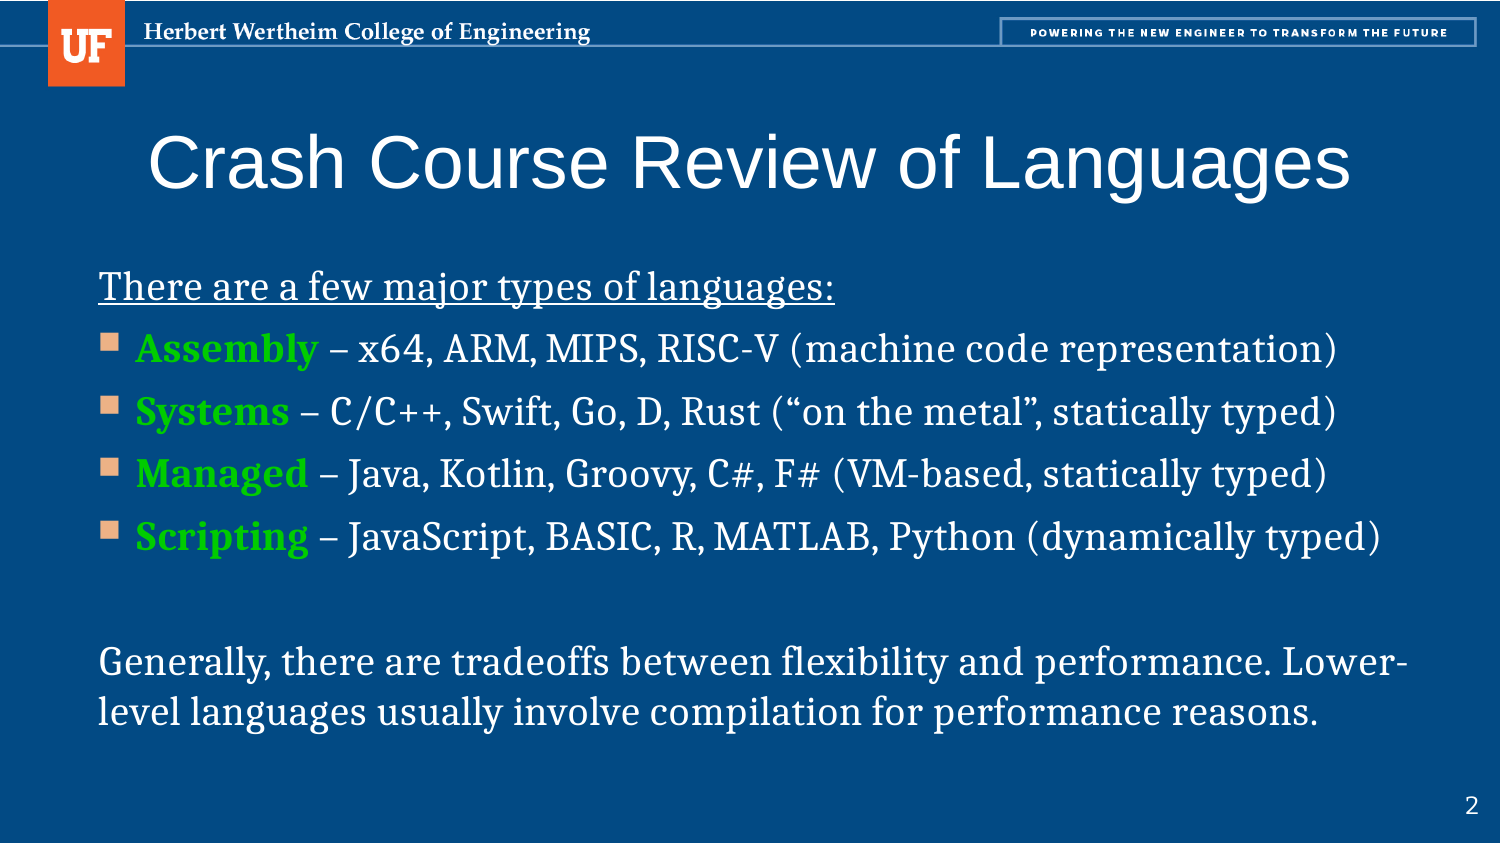

# Crash Course Review of Languages
There are a few major types of languages:
Assembly – x64, ARM, MIPS, RISC-V (machine code representation)
Systems – C/C++, Swift, Go, D, Rust (“on the metal”, statically typed)
Managed – Java, Kotlin, Groovy, C#, F# (VM-based, statically typed)
Scripting – JavaScript, BASIC, R, MATLAB, Python (dynamically typed)

Generally, there are tradeoffs between flexibility and performance. Lower-level languages usually involve compilation for performance reasons.
2